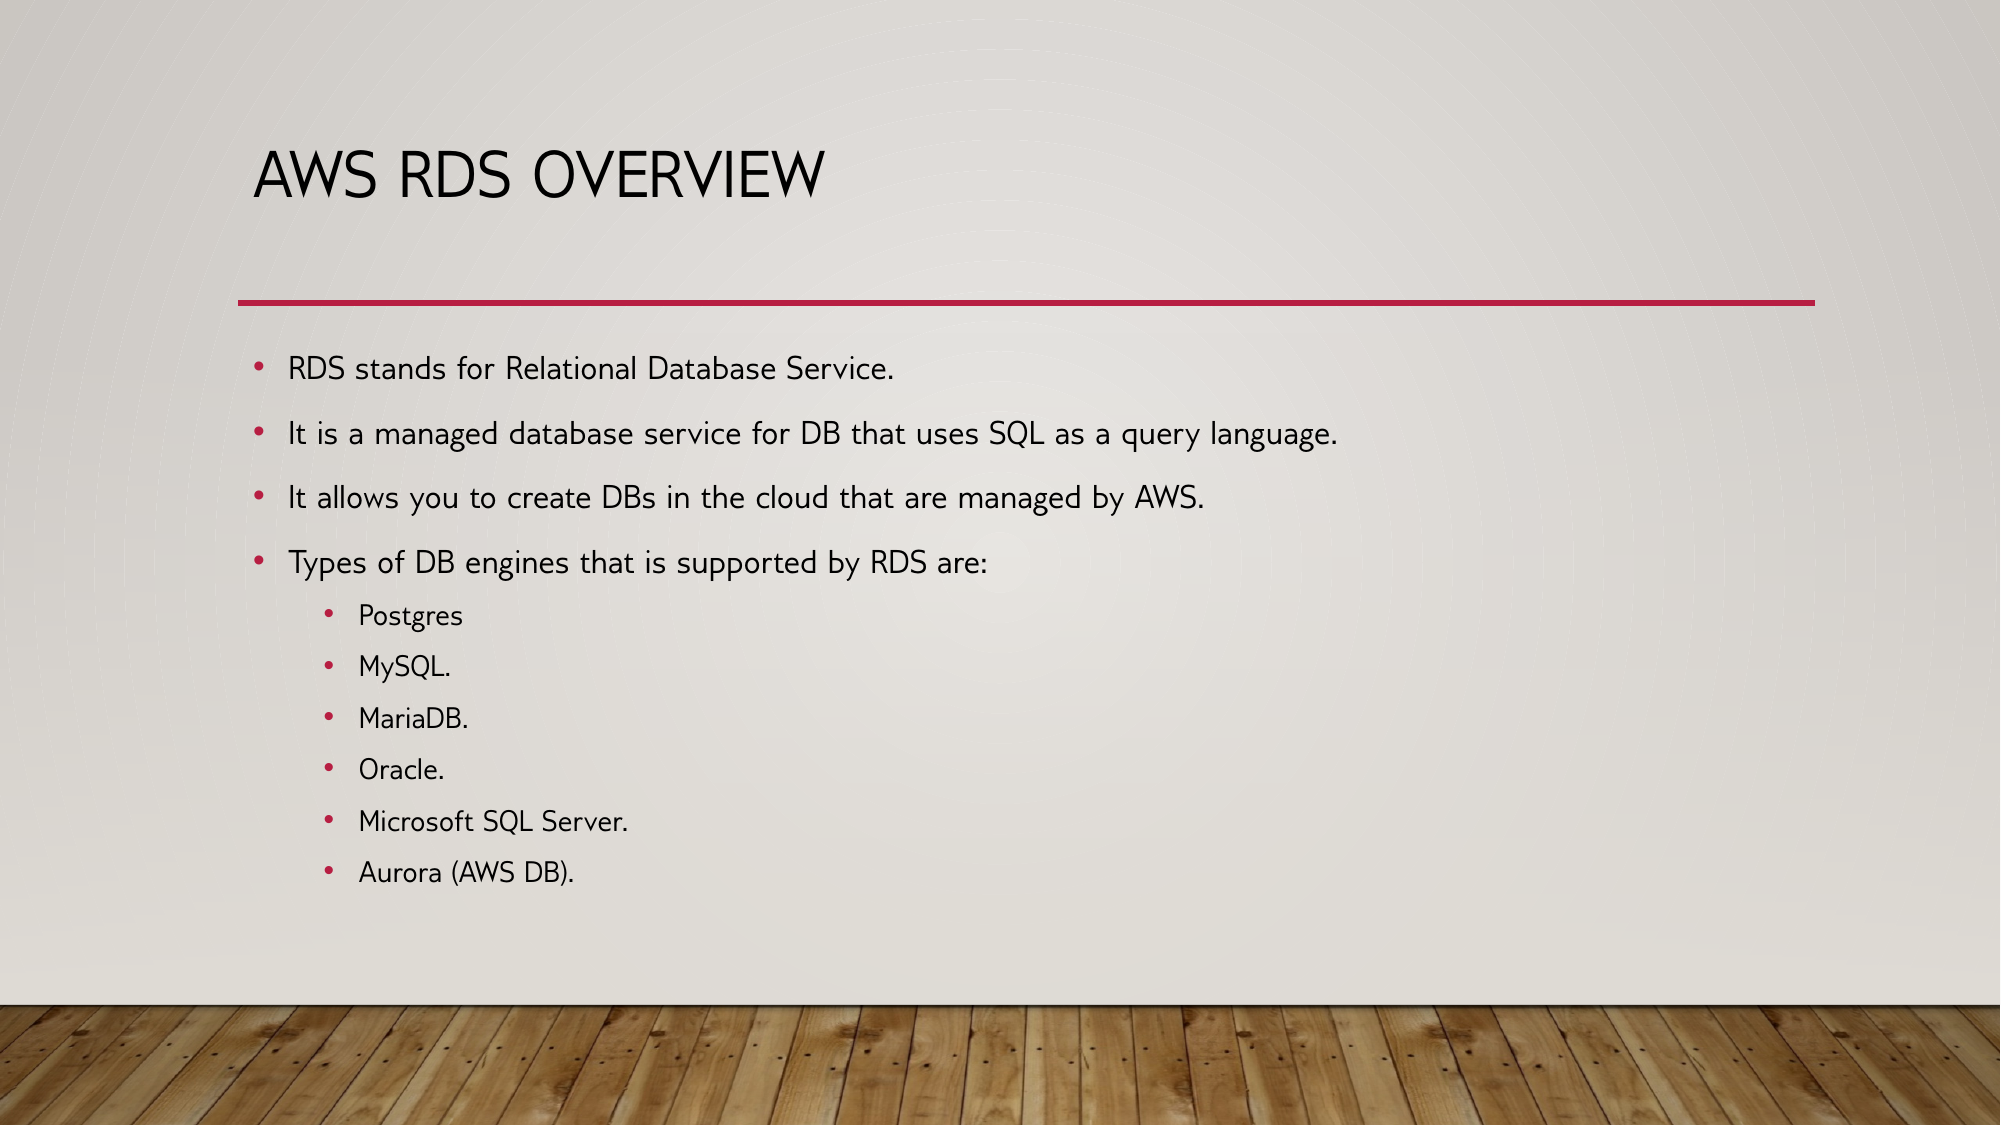

# AWS RDS overview
RDS stands for Relational Database Service.
It is a managed database service for DB that uses SQL as a query language.
It allows you to create DBs in the cloud that are managed by AWS.
Types of DB engines that is supported by RDS are:
Postgres
MySQL.
MariaDB.
Oracle.
Microsoft SQL Server.
Aurora (AWS DB).